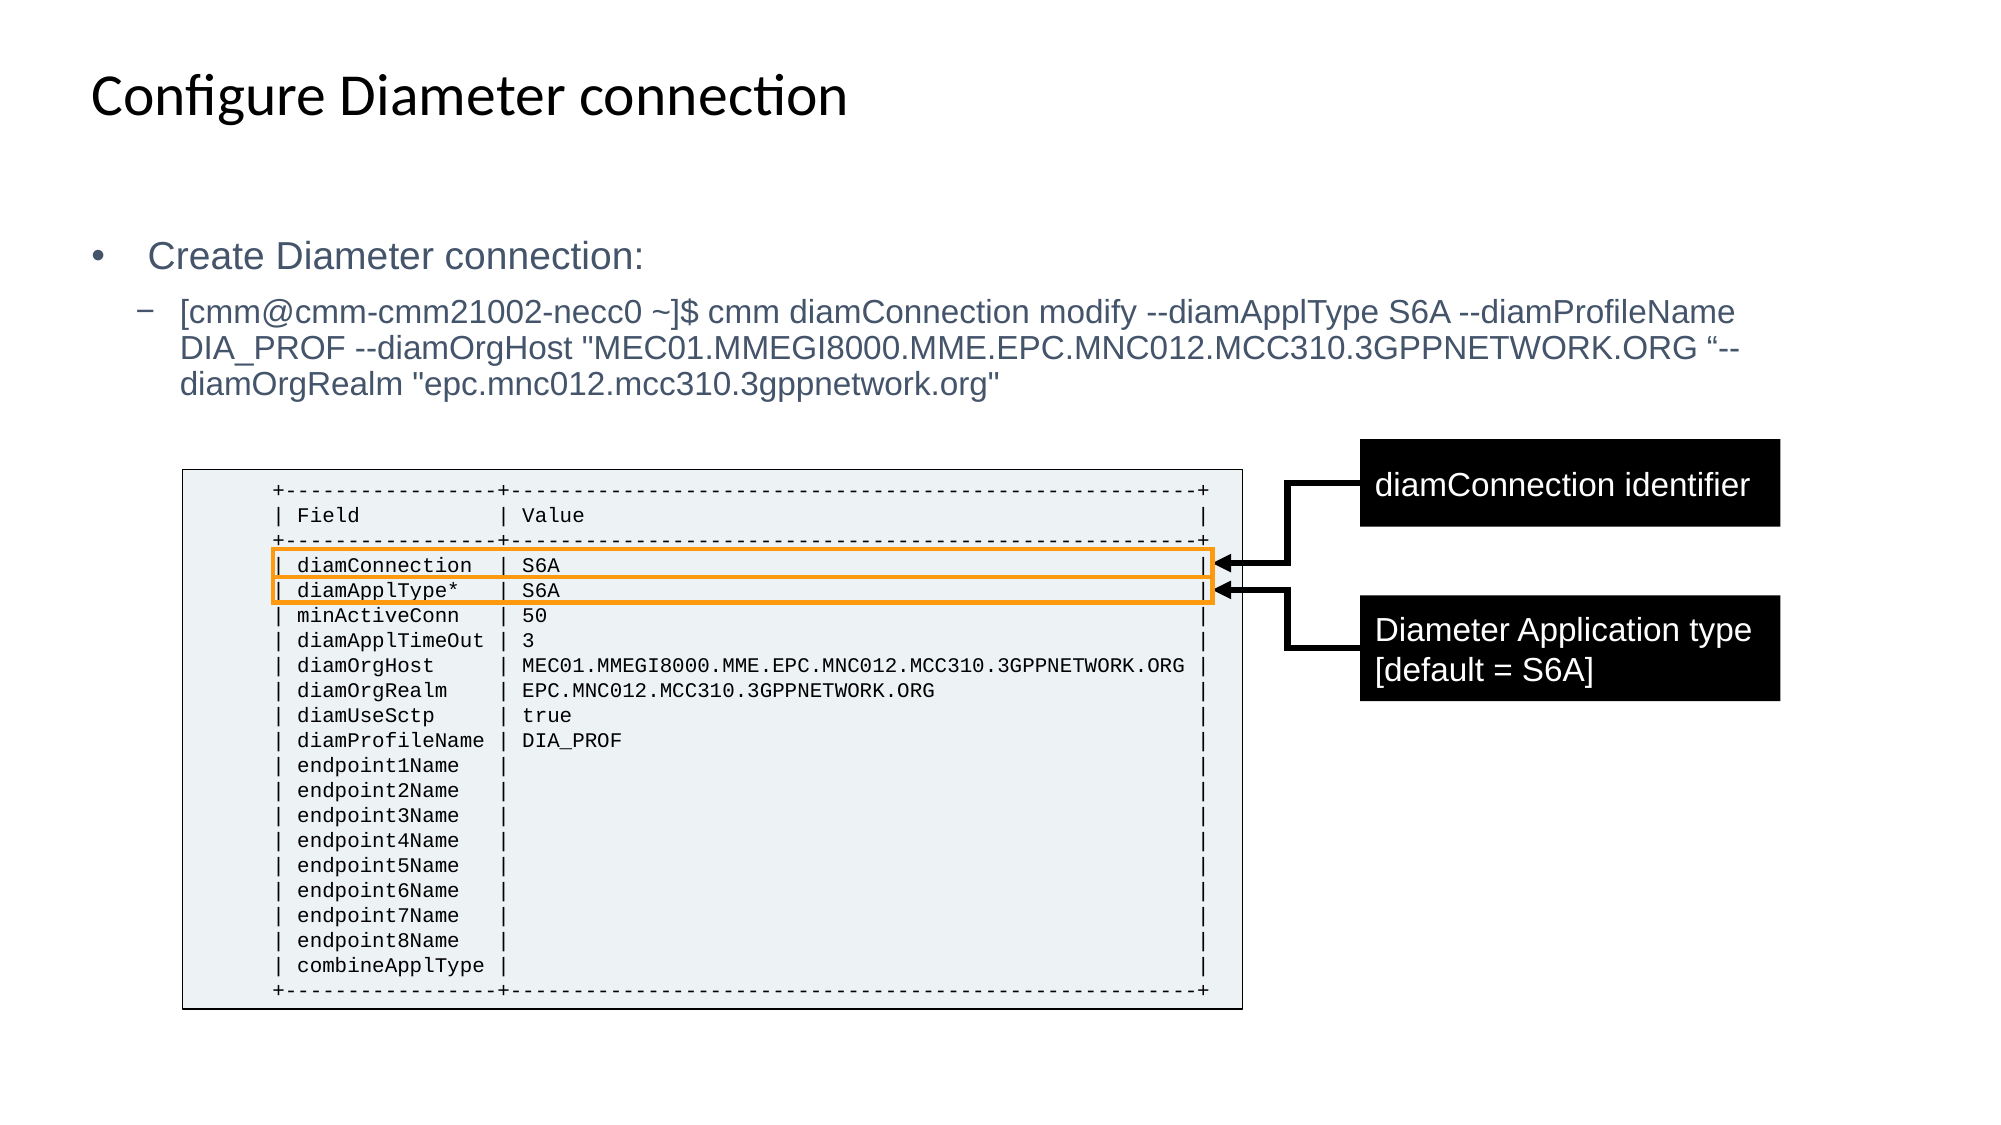

Slide excluded from Table of Contents
# Configure Diameter connection
Create Diameter connection:
[cmm@cmm-cmm21002-necc0 ~]$ cmm diamConnection modify --diamApplType S6A --diamProfileName DIA_PROF --diamOrgHost "MEC01.MMEGI8000.MME.EPC.MNC012.MCC310.3GPPNETWORK.ORG “--diamOrgRealm "epc.mnc012.mcc310.3gppnetwork.org"

diamConnection identifier
+-----------------+-------------------------------------------------------+
| Field           | Value                                                 |
+-----------------+-------------------------------------------------------+
| diamConnection  | S6A                                                   |
| diamApplType*   | S6A                                                   |
| minActiveConn   | 50                                                    |
| diamApplTimeOut | 3                                                     |
| diamOrgHost     | MEC01.MMEGI8000.MME.EPC.MNC012.MCC310.3GPPNETWORK.ORG |
| diamOrgRealm    | EPC.MNC012.MCC310.3GPPNETWORK.ORG                     |
| diamUseSctp     | true                                                  |
| diamProfileName | DIA_PROF                                              |
| endpoint1Name   |                                                       |
| endpoint2Name   |                                                       |
| endpoint3Name   |                                                       |
| endpoint4Name   |                                                       |
| endpoint5Name   |                                                       |
| endpoint6Name   |                                                       |
| endpoint7Name   |                                                       |
| endpoint8Name   |                                                       |
| combineApplType |                                                       |
+-----------------+-------------------------------------------------------+

Diameter Application type
[default = S6A]